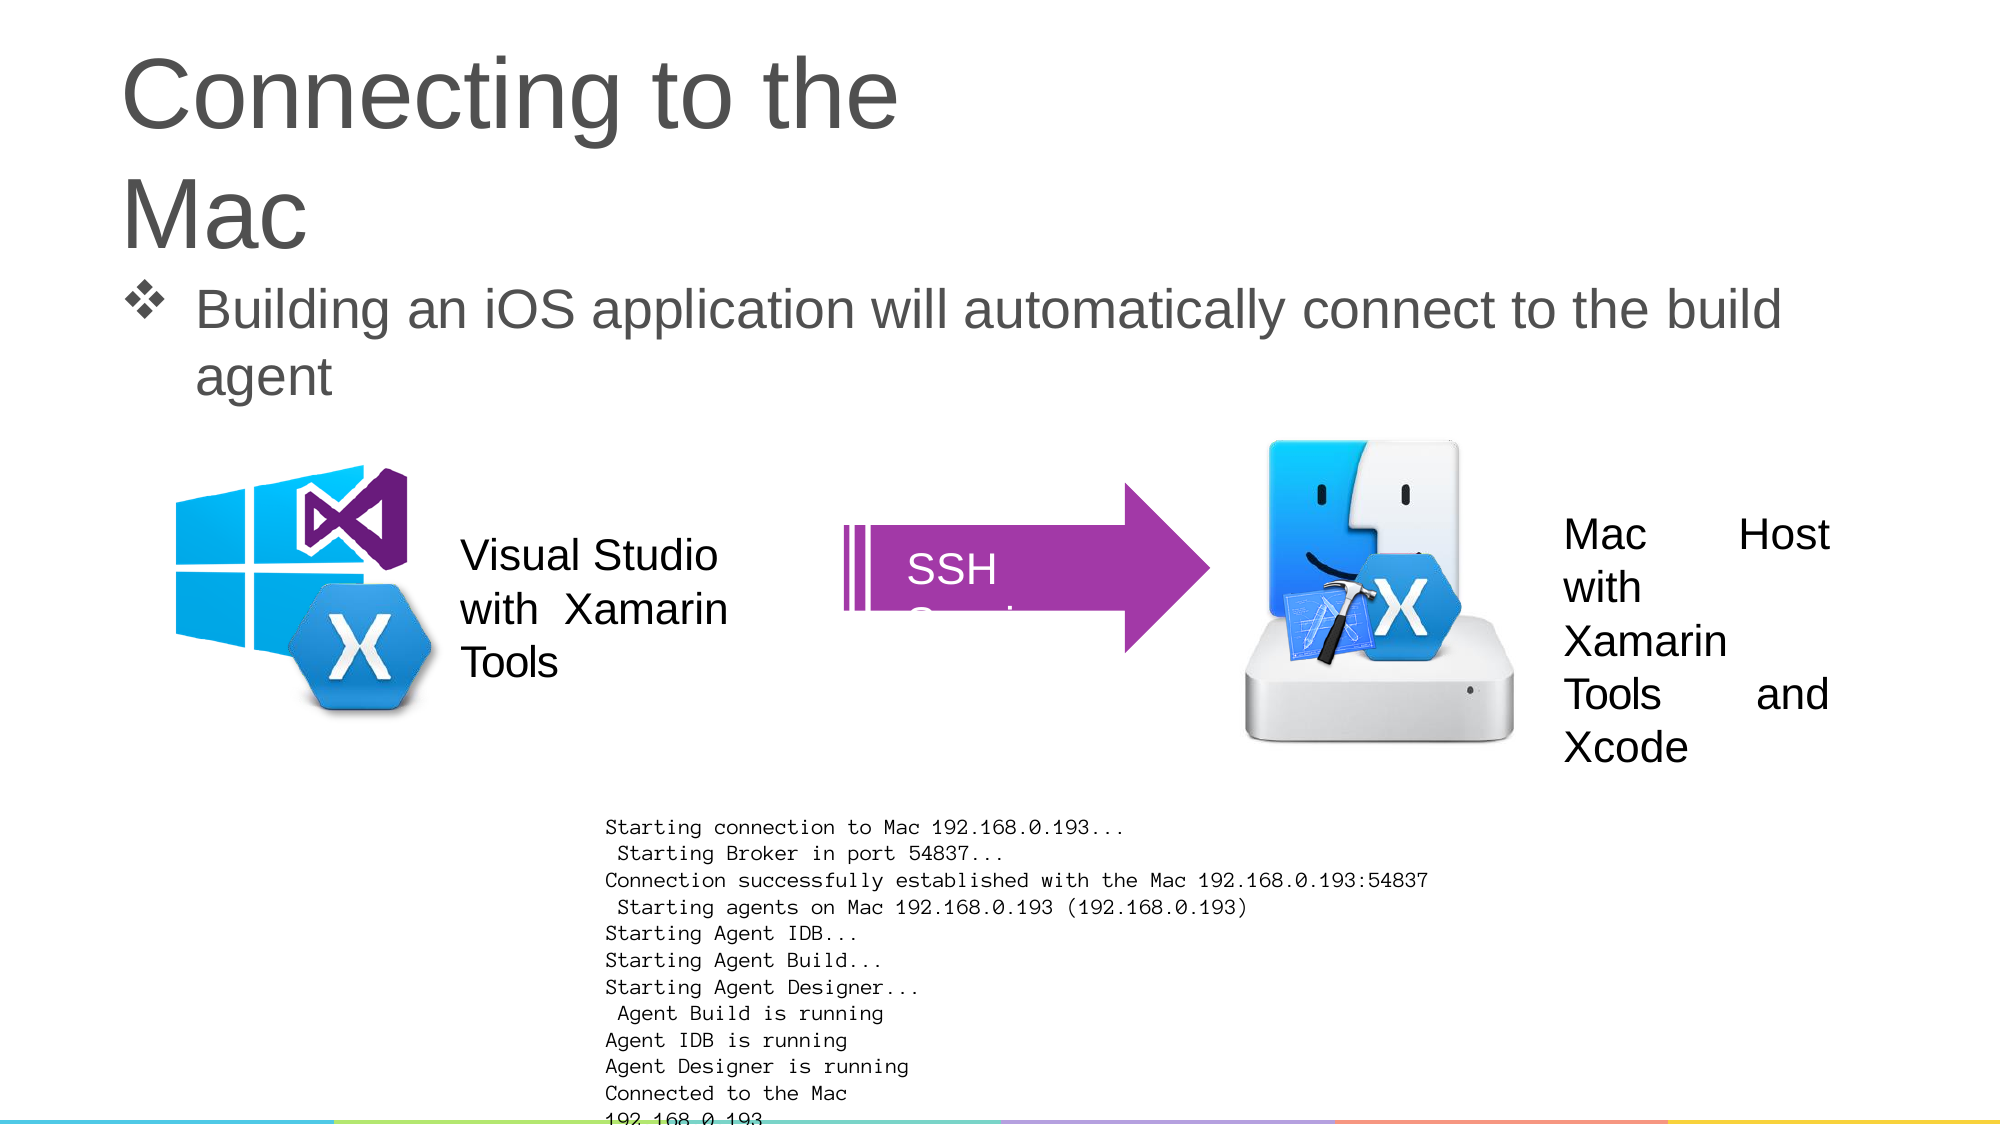

# Connecting to the Mac
Building an iOS application will automatically connect to the build agent

Mac Host with  Xamarin Tools  and Xcode
Visual Studio with  Xamarin Tools
SSH Session

Starting connection to Mac 192.168.0.193...  Starting Broker in port 54837...
Connection successfully established with the Mac 192.168.0.193:54837  Starting agents on Mac 192.168.0.193 (192.168.0.193)
Starting Agent IDB...  Starting Agent Build...  Starting Agent Designer...  Agent Build is running  Agent IDB is running  Agent Designer is running
Connected to the Mac 192.168.0.193 (192.168.0.193) with Full support.